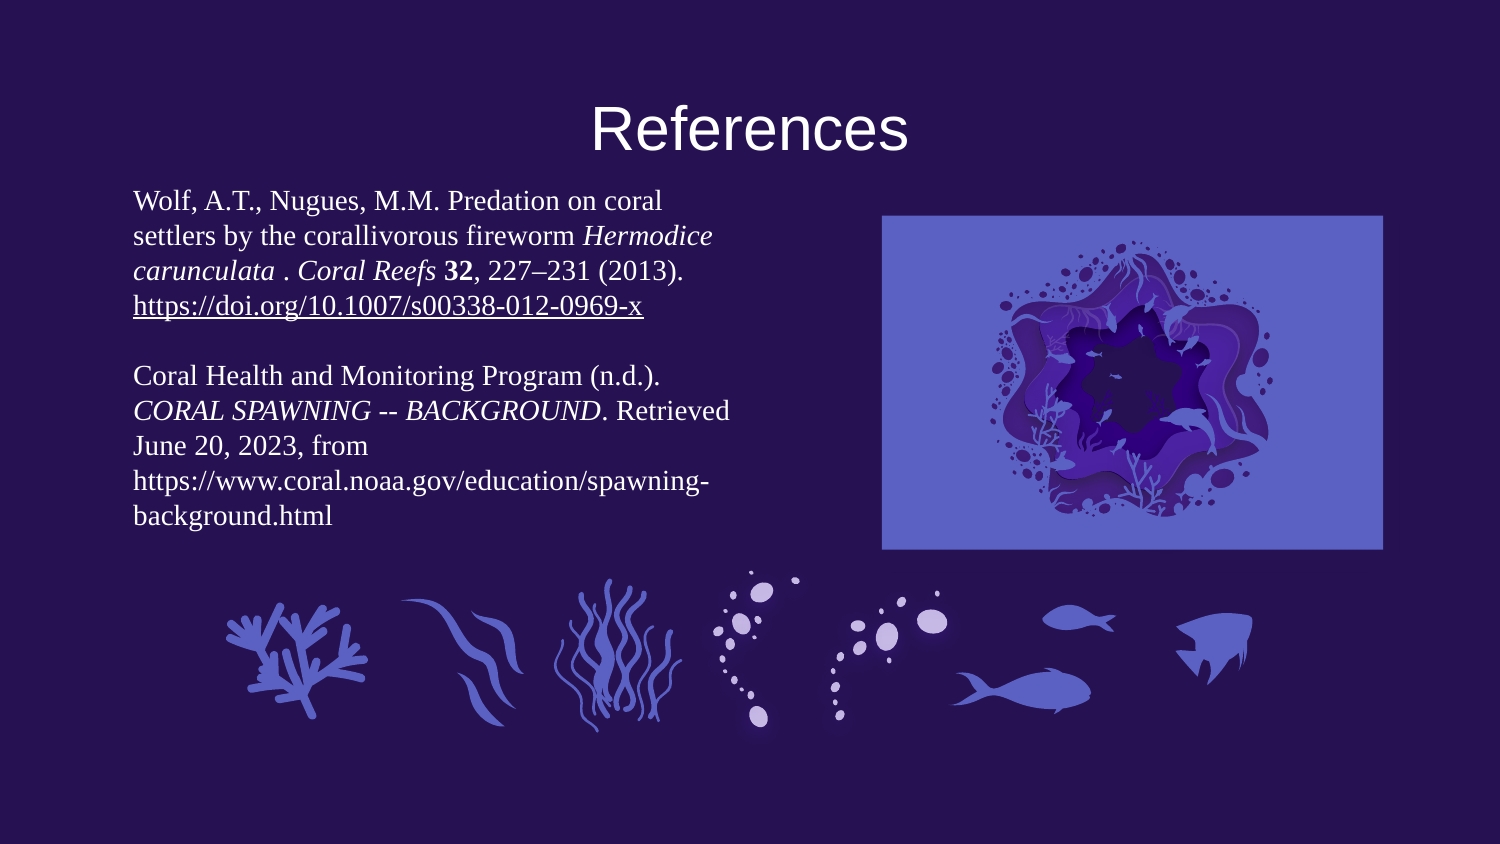

# References
Wolf, A.T., Nugues, M.M. Predation on coral settlers by the corallivorous fireworm Hermodice carunculata . Coral Reefs 32, 227–231 (2013). https://doi.org/10.1007/s00338-012-0969-x

Coral Health and Monitoring Program (n.d.). CORAL SPAWNING -- BACKGROUND. Retrieved June 20, 2023, from https://www.coral.noaa.gov/education/spawning-background.html